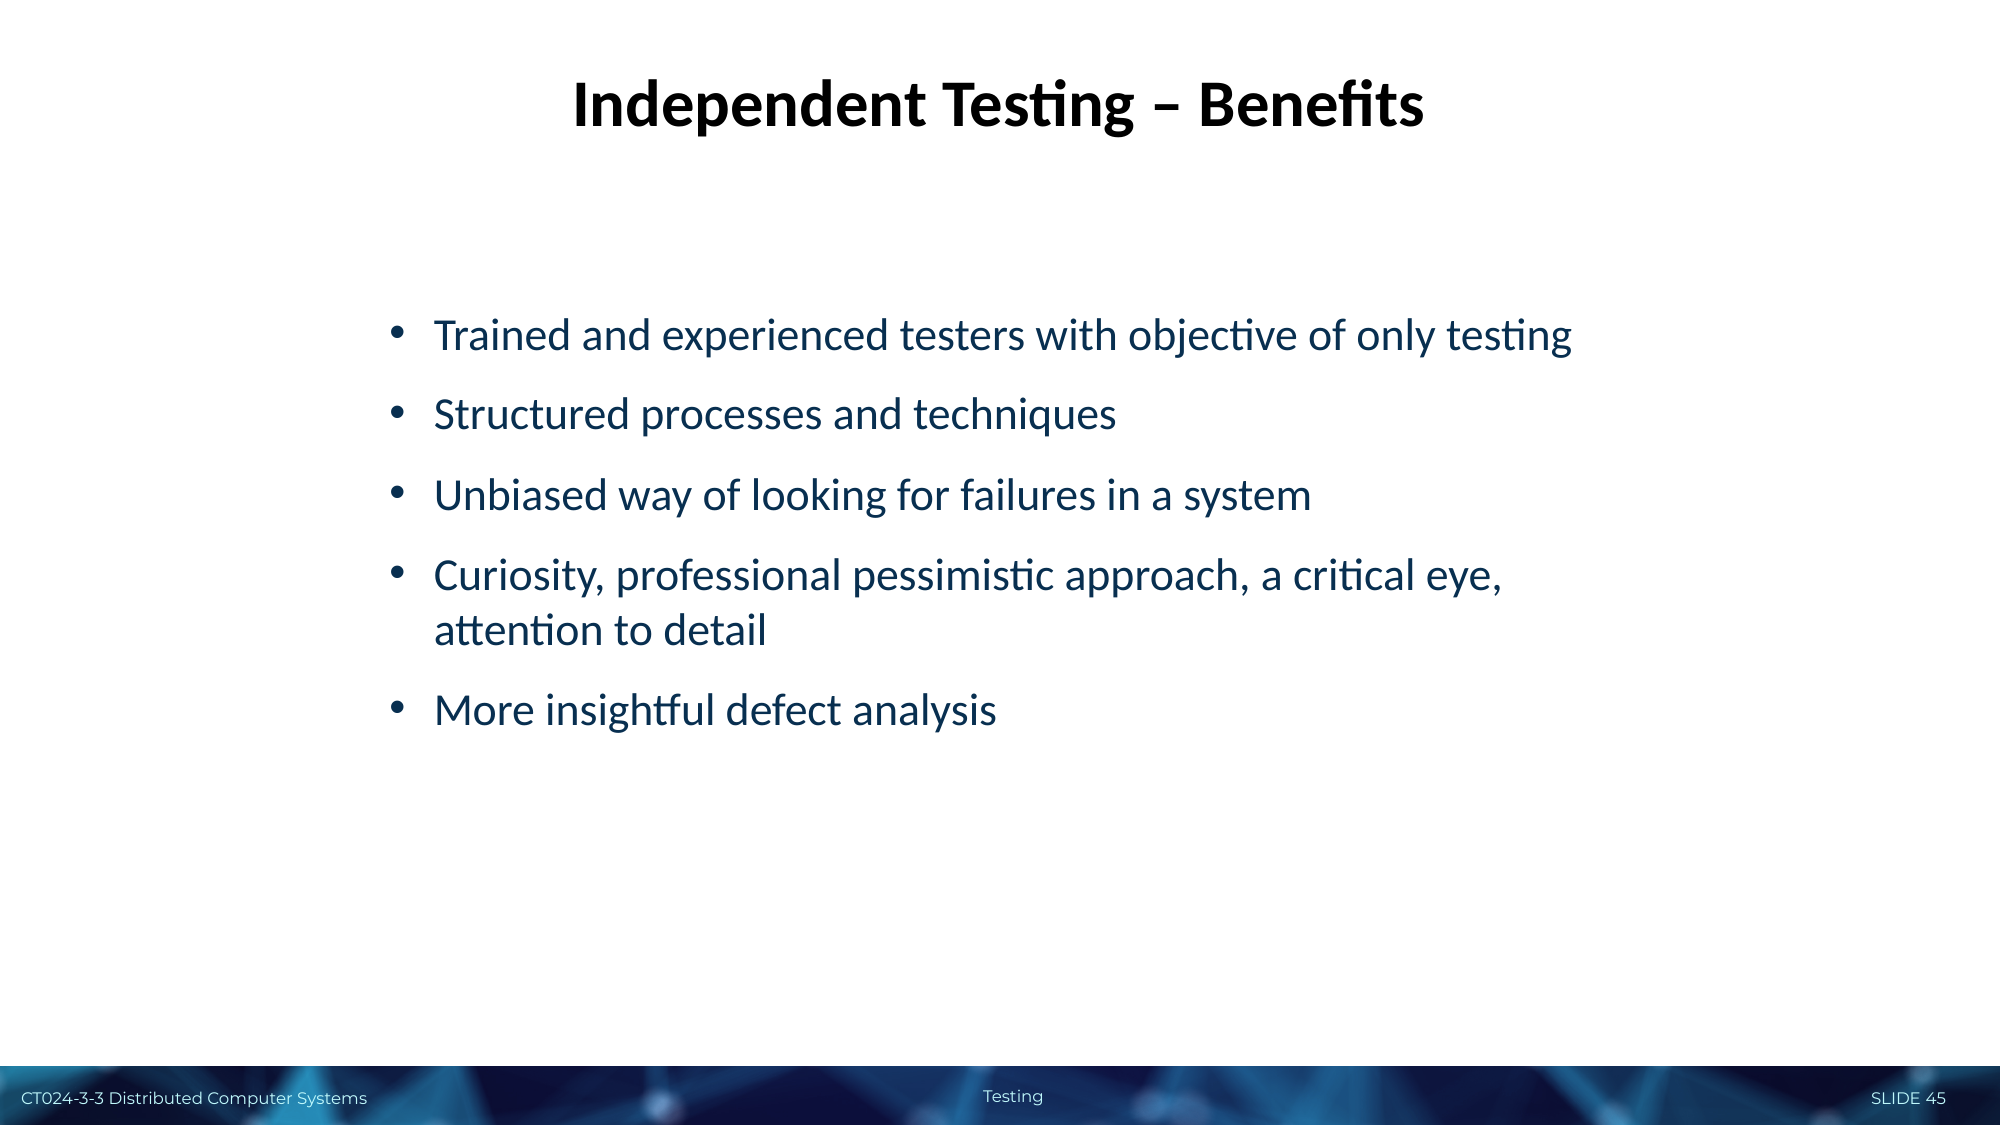

Independent Testing – Benefits
Trained and experienced testers with objective of only testing
Structured processes and techniques
Unbiased way of looking for failures in a system
Curiosity, professional pessimistic approach, a critical eye, attention to detail
More insightful defect analysis